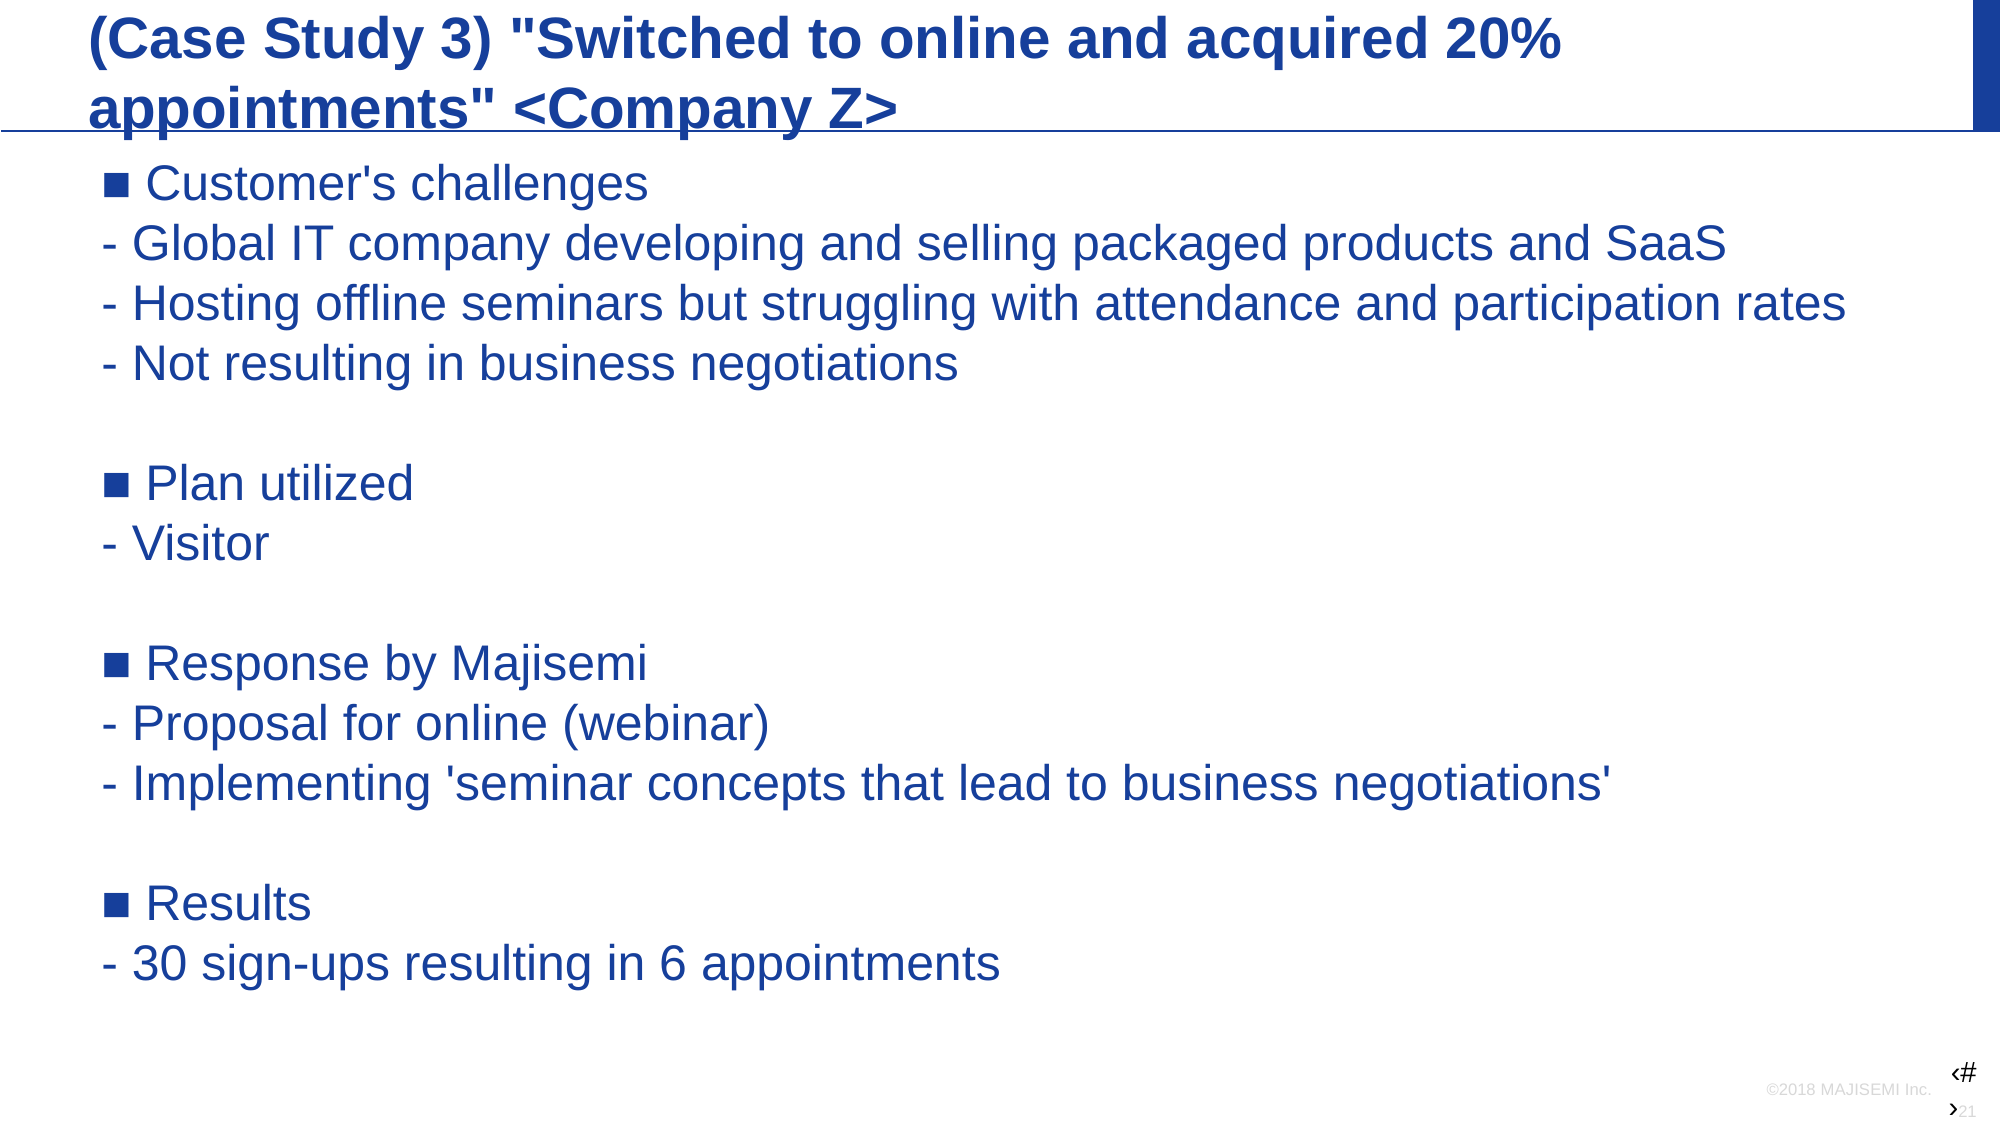

(Case Study 3) "Switched to online and acquired 20% appointments" <Company Z>
■ Customer's challenges
- Global IT company developing and selling packaged products and SaaS
- Hosting offline seminars but struggling with attendance and participation rates
- Not resulting in business negotiations

■ Plan utilized
- Visitor

■ Response by Majisemi
- Proposal for online (webinar)
- Implementing 'seminar concepts that lead to business negotiations'

■ Results
- 30 sign-ups resulting in 6 appointments
©2018 MAJISEMI Inc.
‹#›21